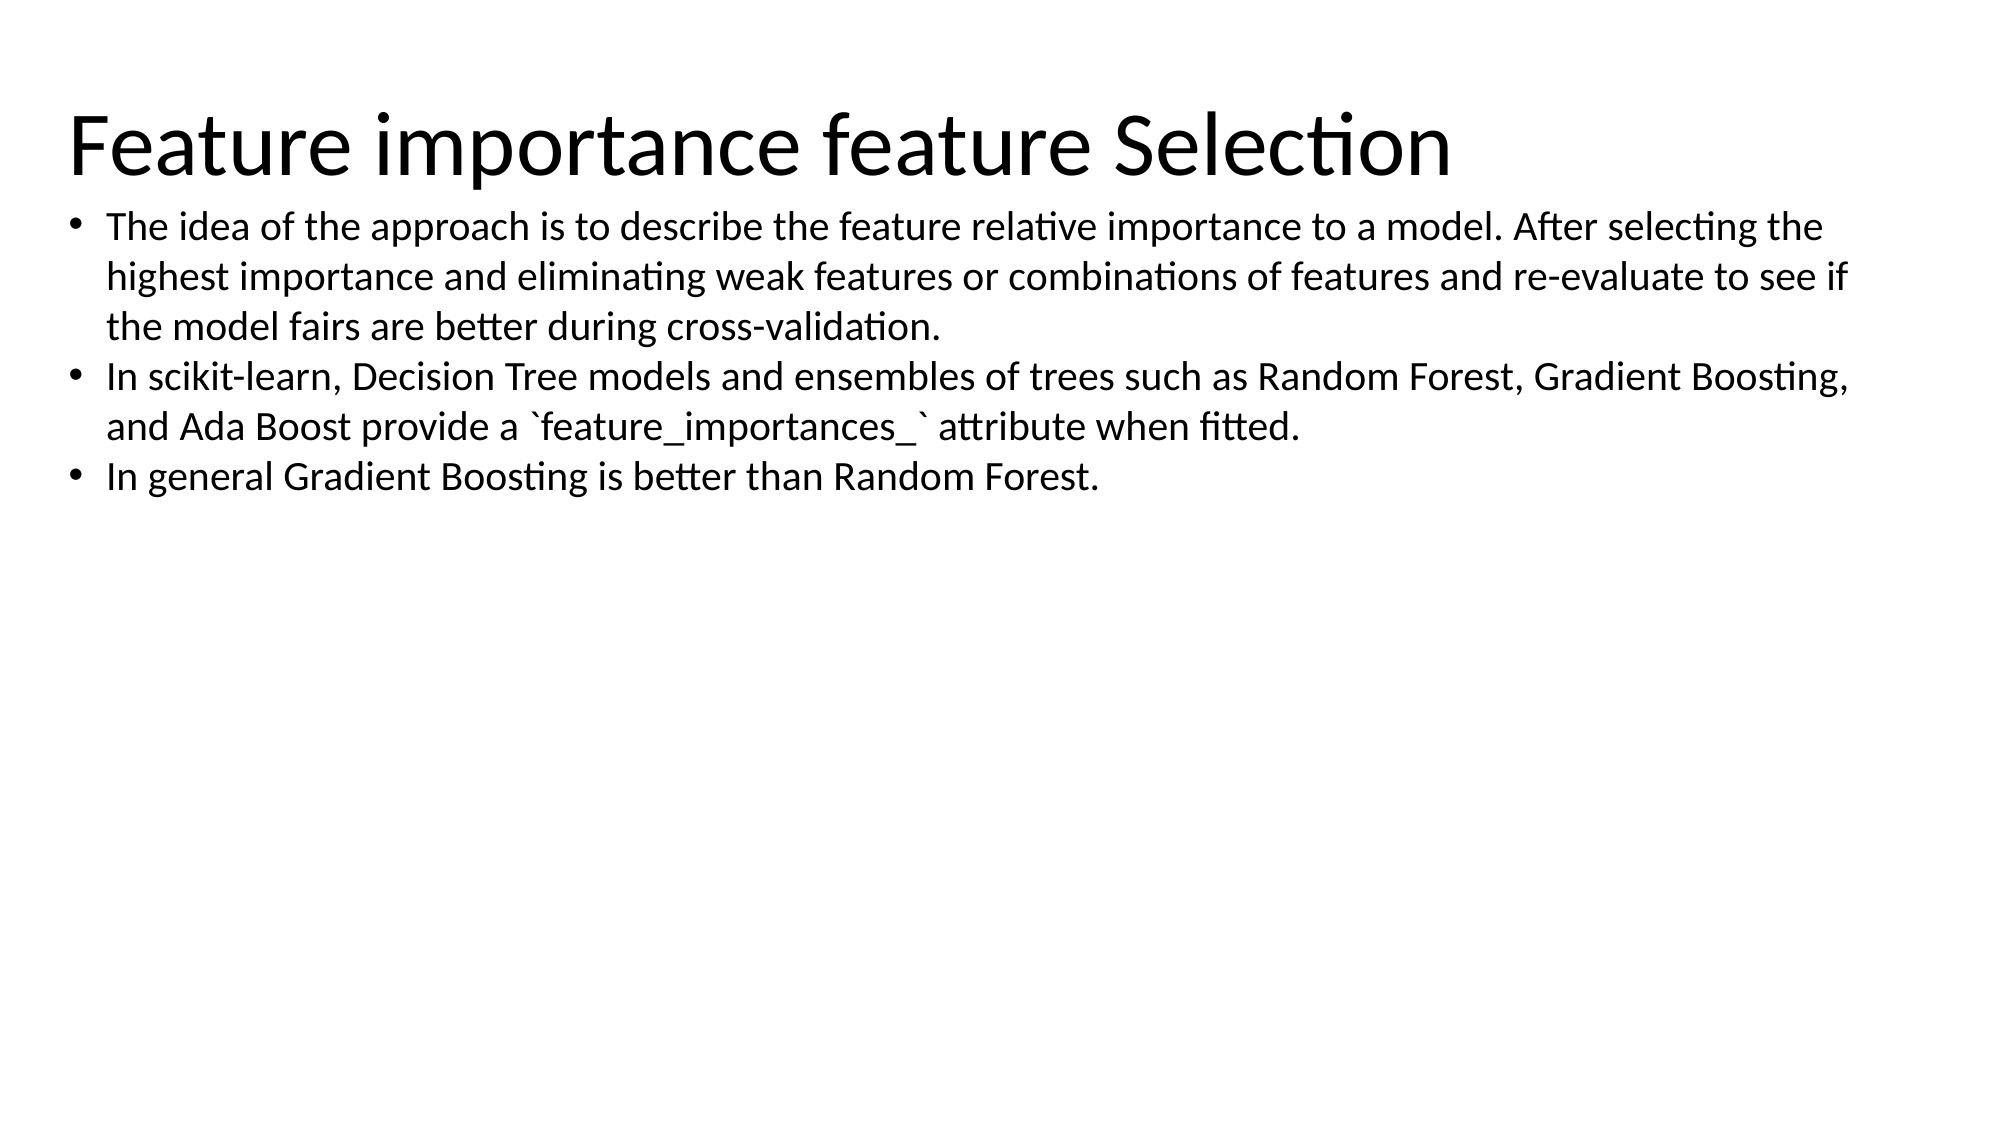

# Feature importance feature Selection

The idea of the approach is to describe the feature relative importance to a model. After selecting the highest importance and eliminating weak features or combinations of features and re-evaluate to see if the model fairs are better during cross-validation.
In scikit-learn, Decision Tree models and ensembles of trees such as Random Forest, Gradient Boosting, and Ada Boost provide a `feature_importances_` attribute when fitted.
In general Gradient Boosting is better than Random Forest.